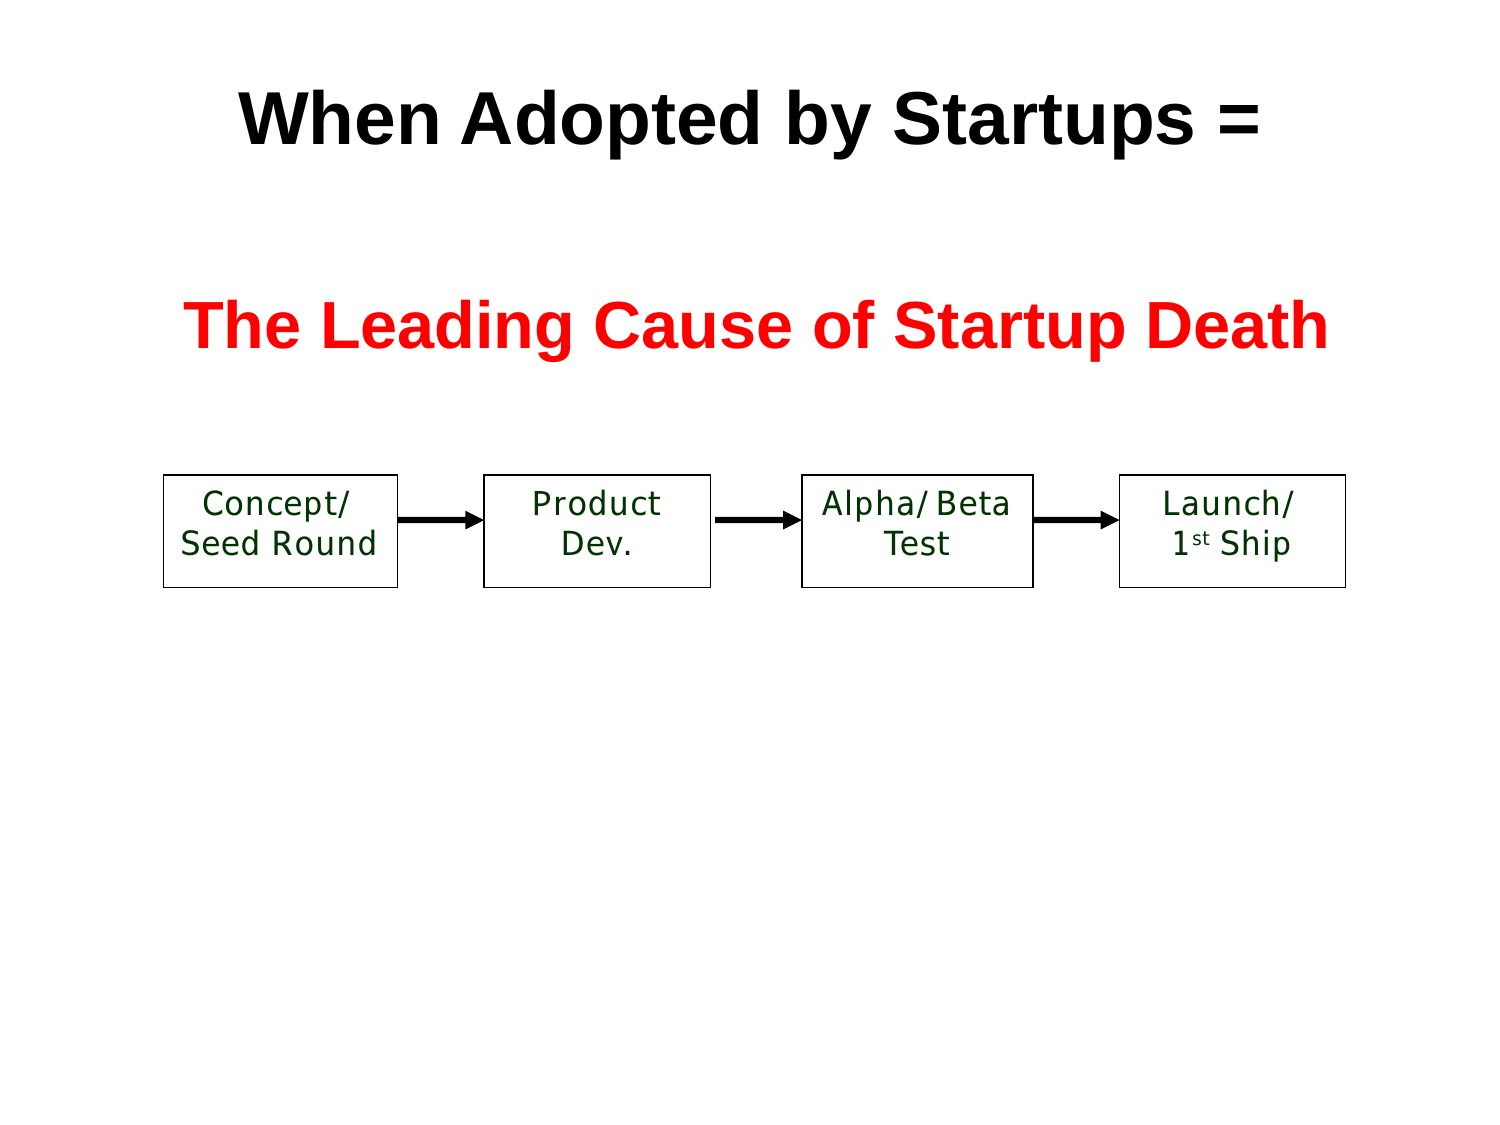

# When Adopted by Startups =
The Leading Cause of Startup Death
Concept/
Seed Round
Product Dev.
Alpha/Beta Test
Launch/
1st Ship